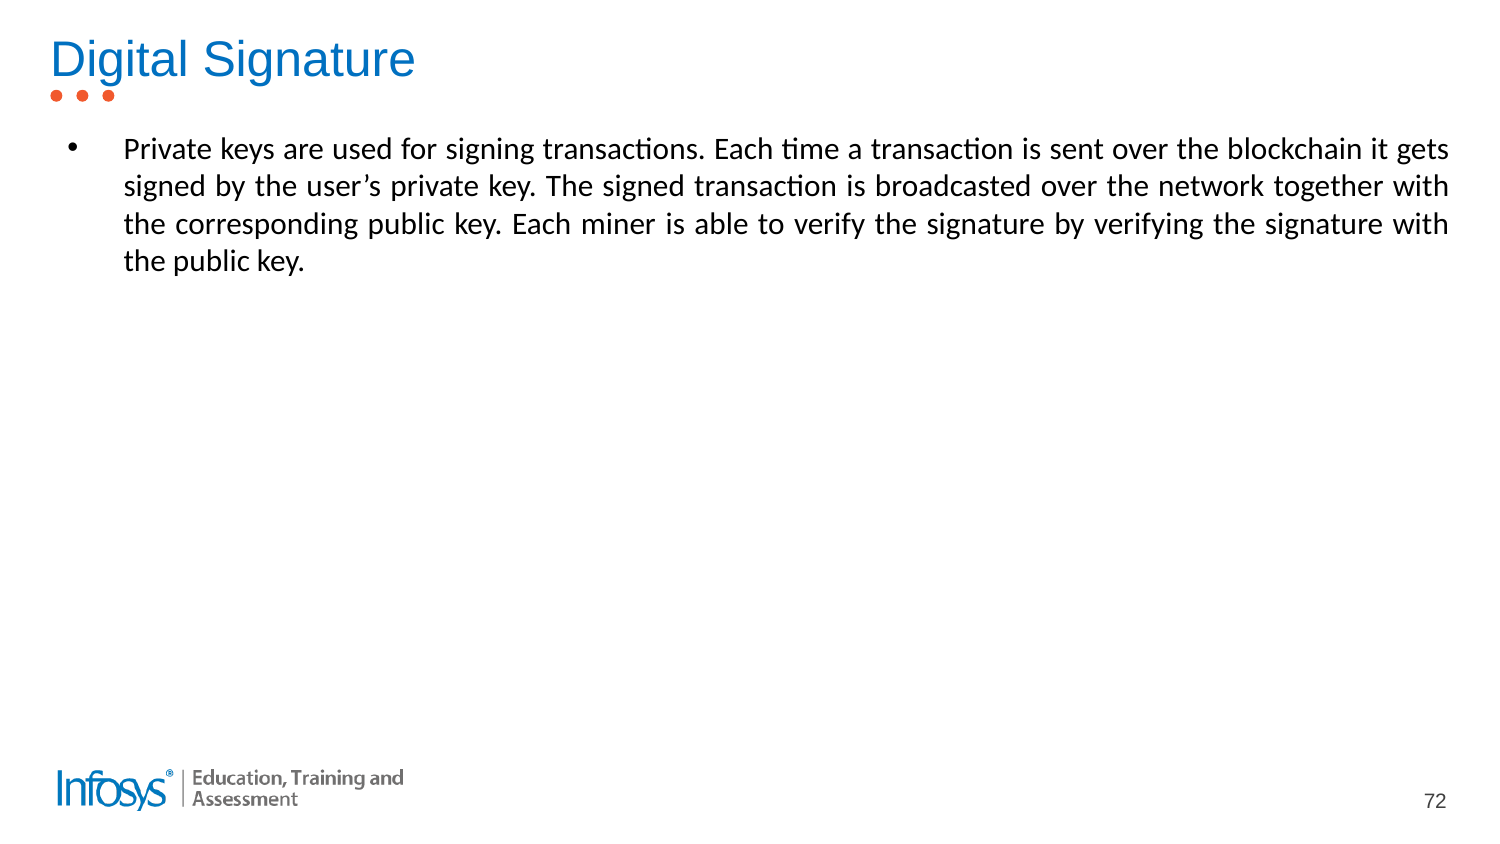

# Digital Signature
Private keys are used for signing transactions. Each time a transaction is sent over the blockchain it gets signed by the user’s private key. The signed transaction is broadcasted over the network together with the corresponding public key. Each miner is able to verify the signature by verifying the signature with the public key.
72